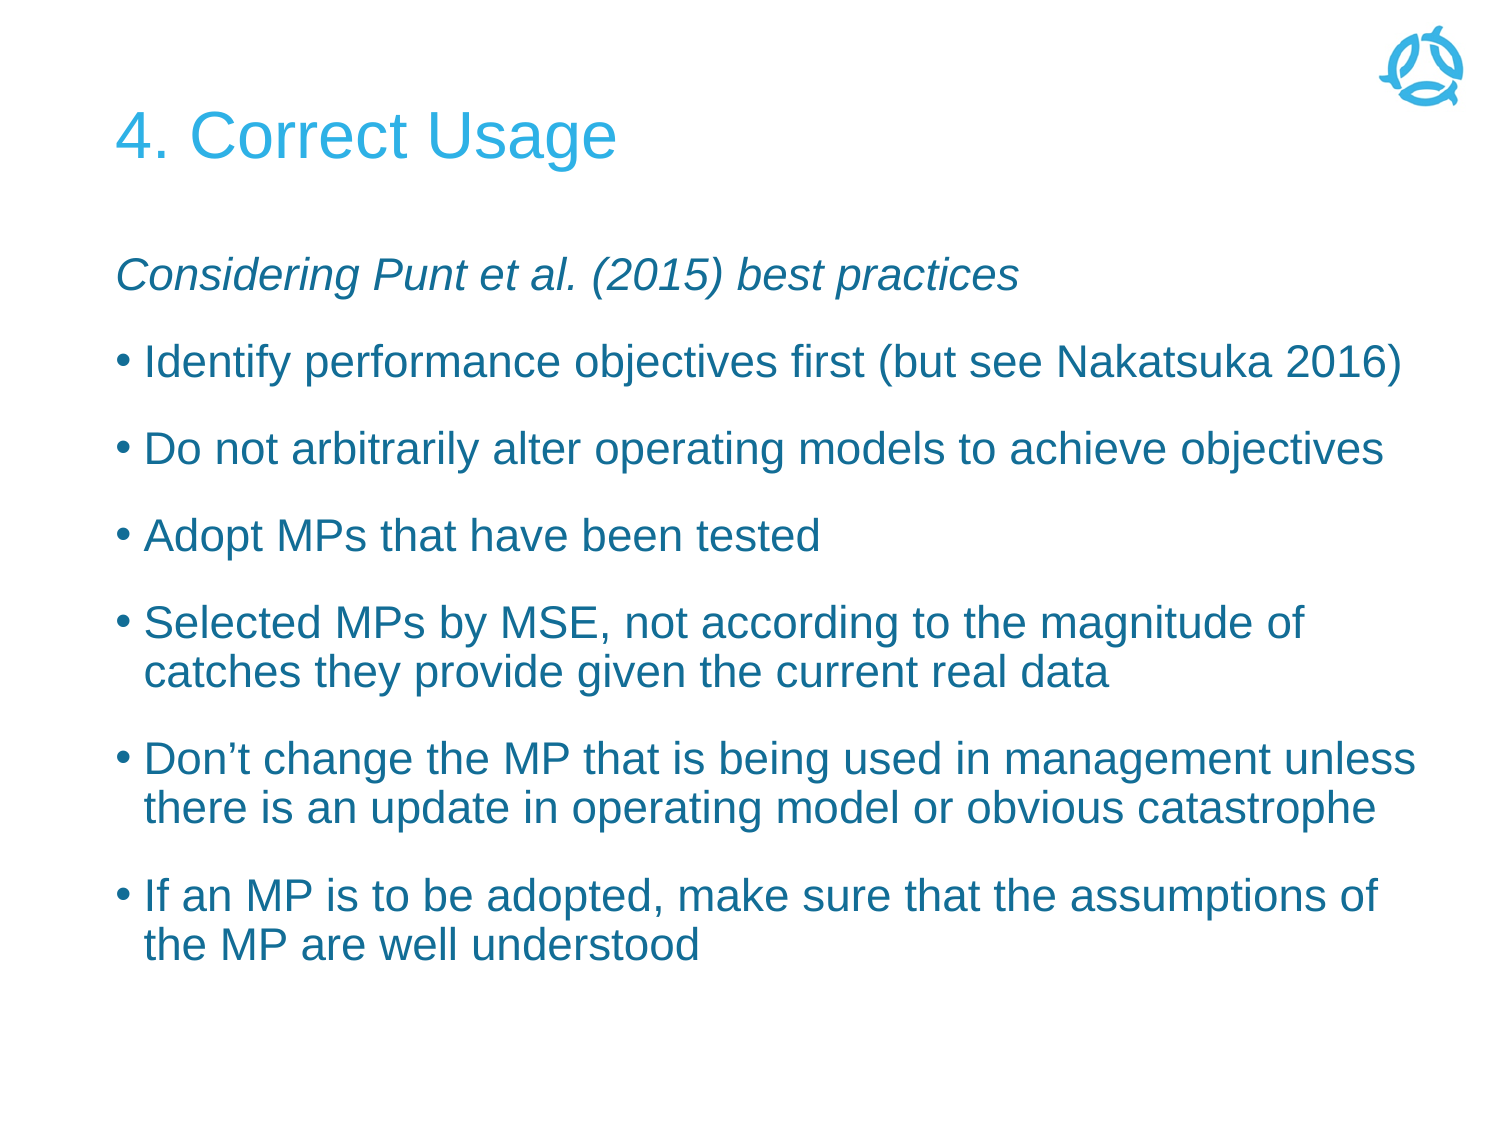

# 4. Correct Usage
Considering Punt et al. (2015) best practices
Identify performance objectives first (but see Nakatsuka 2016)
Do not arbitrarily alter operating models to achieve objectives
Adopt MPs that have been tested
Selected MPs by MSE, not according to the magnitude of catches they provide given the current real data
Don’t change the MP that is being used in management unless there is an update in operating model or obvious catastrophe
If an MP is to be adopted, make sure that the assumptions of the MP are well understood